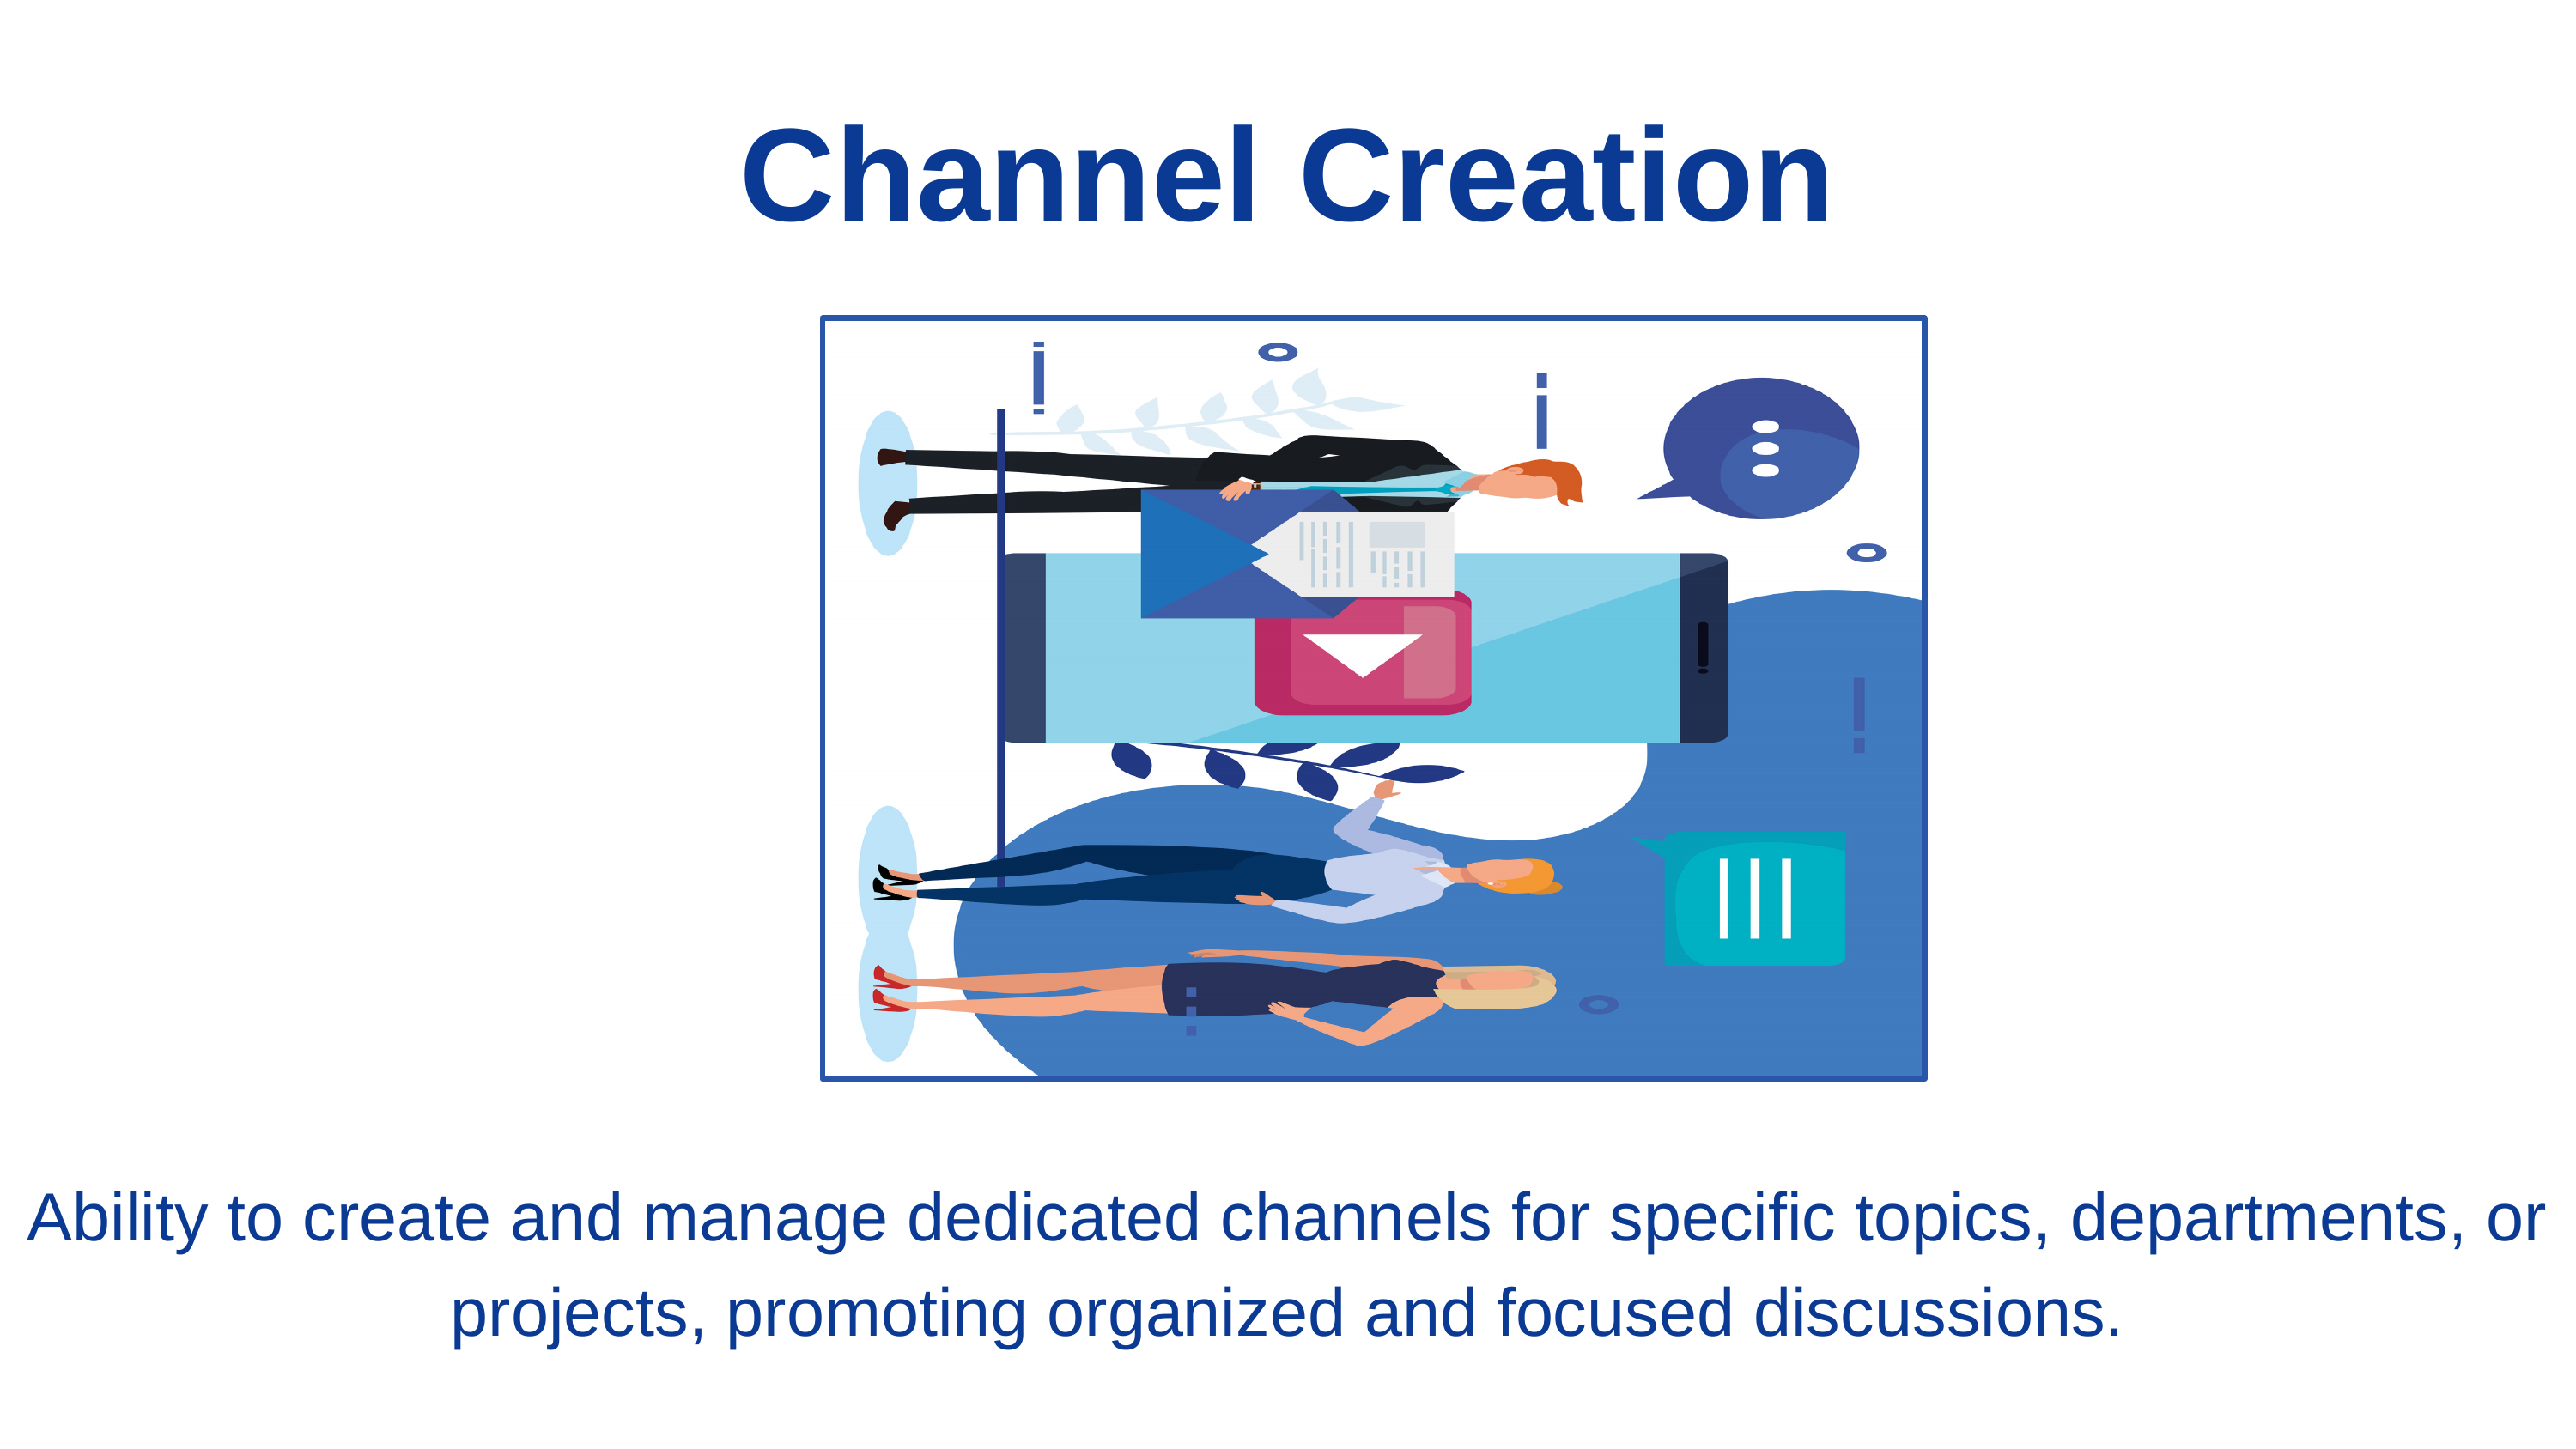

Channel Creation

Ability to create and manage dedicated channels for specific topics, departments, or projects, promoting organized and focused discussions.